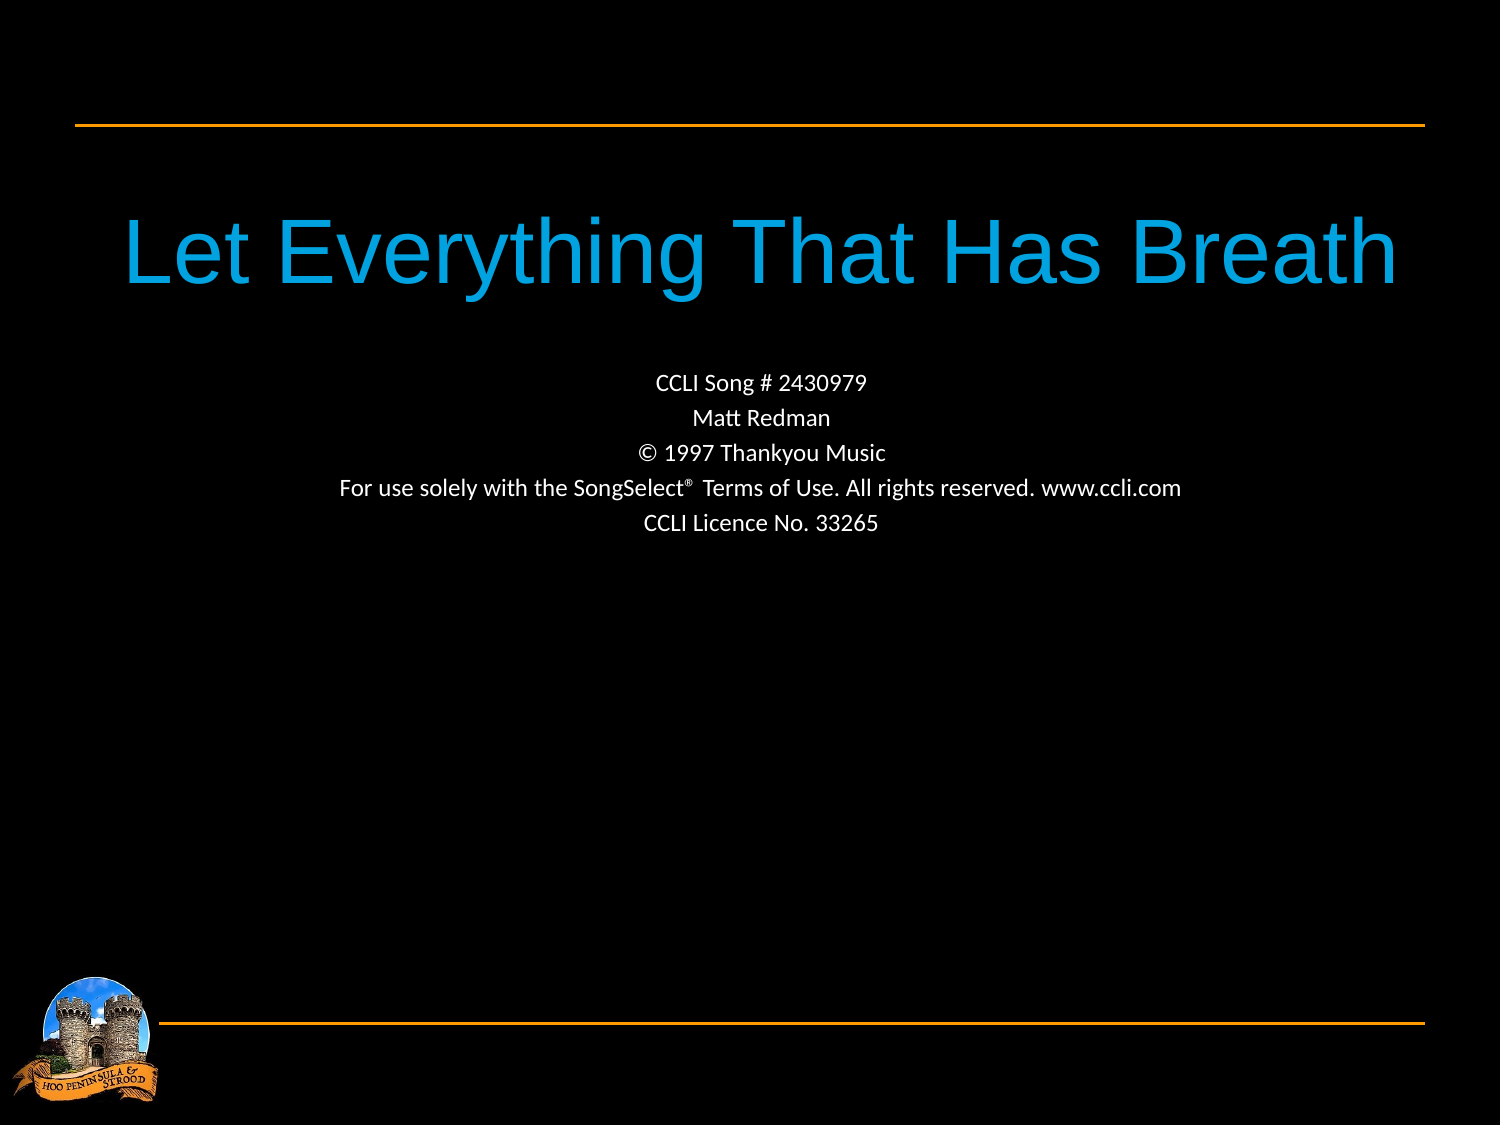

Let Everything That Has Breath
CCLI Song # 2430979
Matt Redman
© 1997 Thankyou Music
For use solely with the SongSelect® Terms of Use. All rights reserved. www.ccli.com
CCLI Licence No. 33265